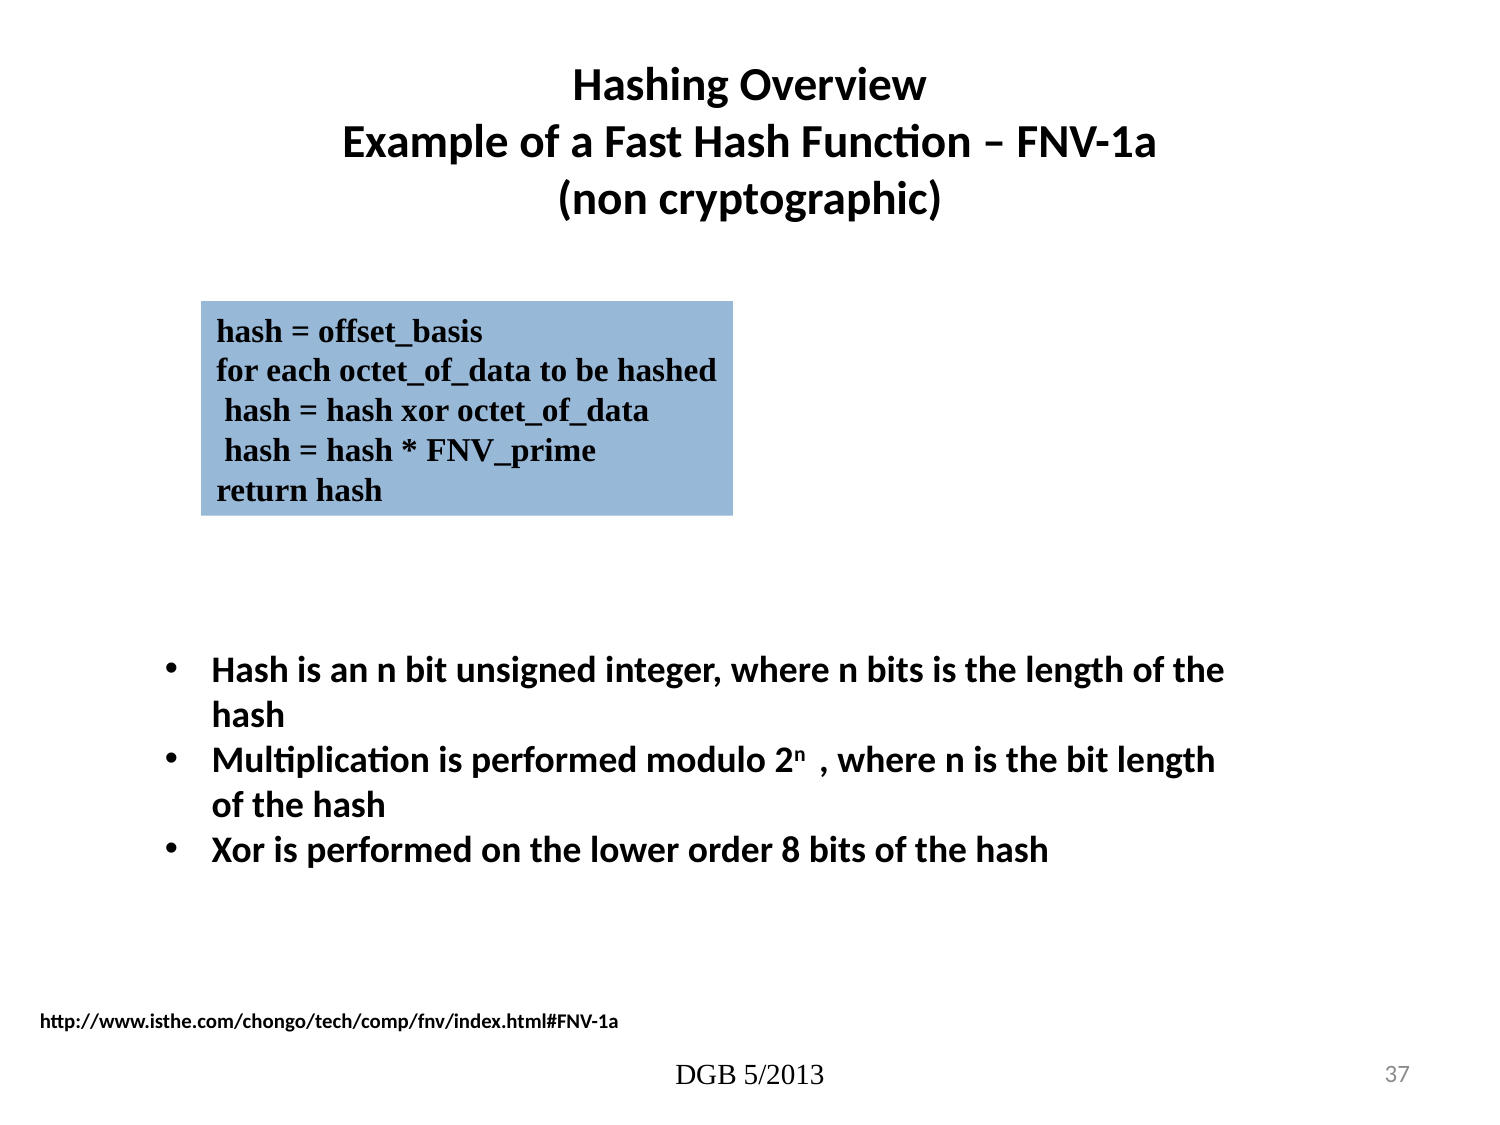

# Hashing Overview Example of a Fast Hash Function – FNV-1a (non cryptographic)
hash = offset_basis
for each octet_of_data to be hashed
 hash = hash xor octet_of_data
 hash = hash * FNV_prime
return hash
Hash is an n bit unsigned integer, where n bits is the length of the hash
Multiplication is performed modulo 2n  , where n is the bit length of the hash
Xor is performed on the lower order 8 bits of the hash
http://www.isthe.com/chongo/tech/comp/fnv/index.html#FNV-1a
DGB 5/2013
37